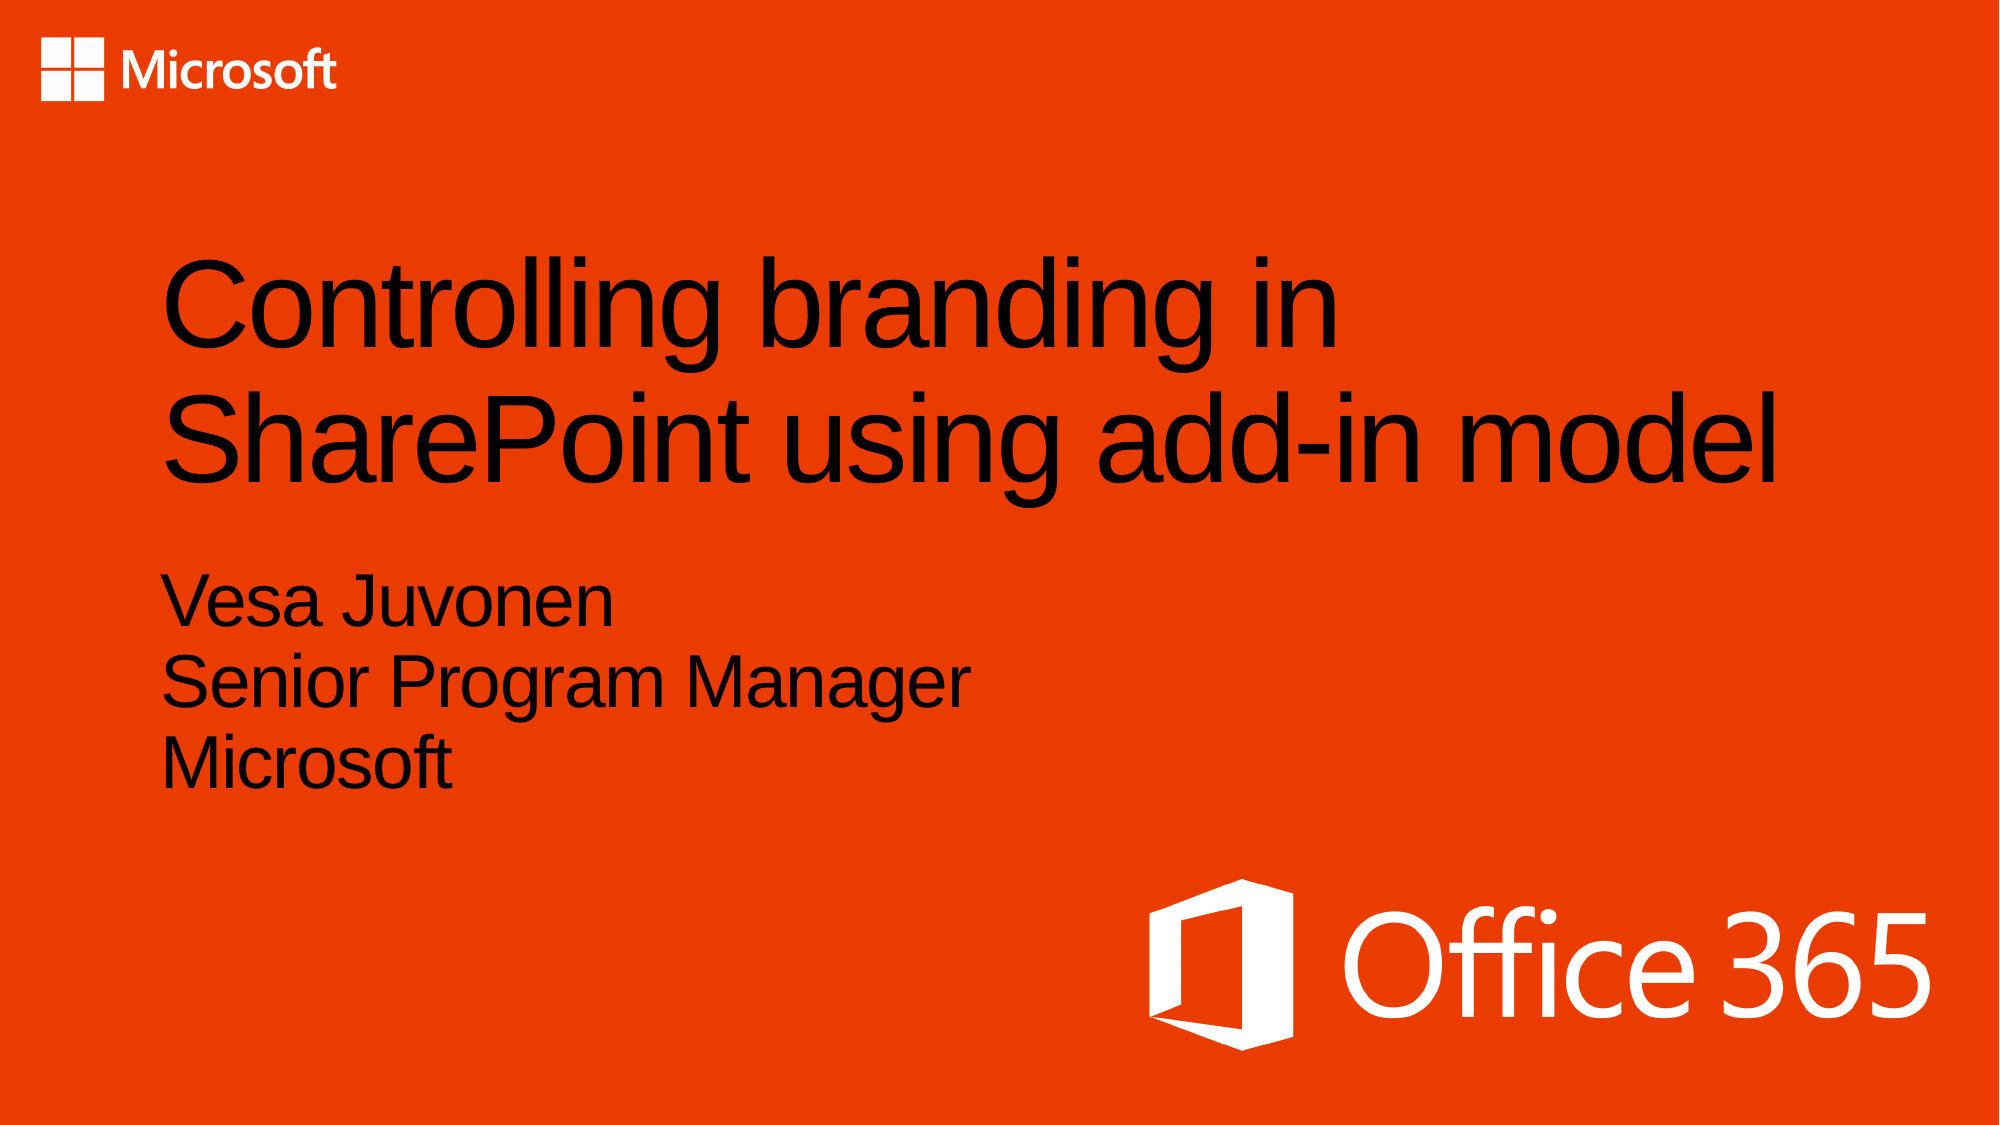

# Controlling branding in SharePoint using add-in model
Vesa Juvonen
Senior Program Manager
Microsoft